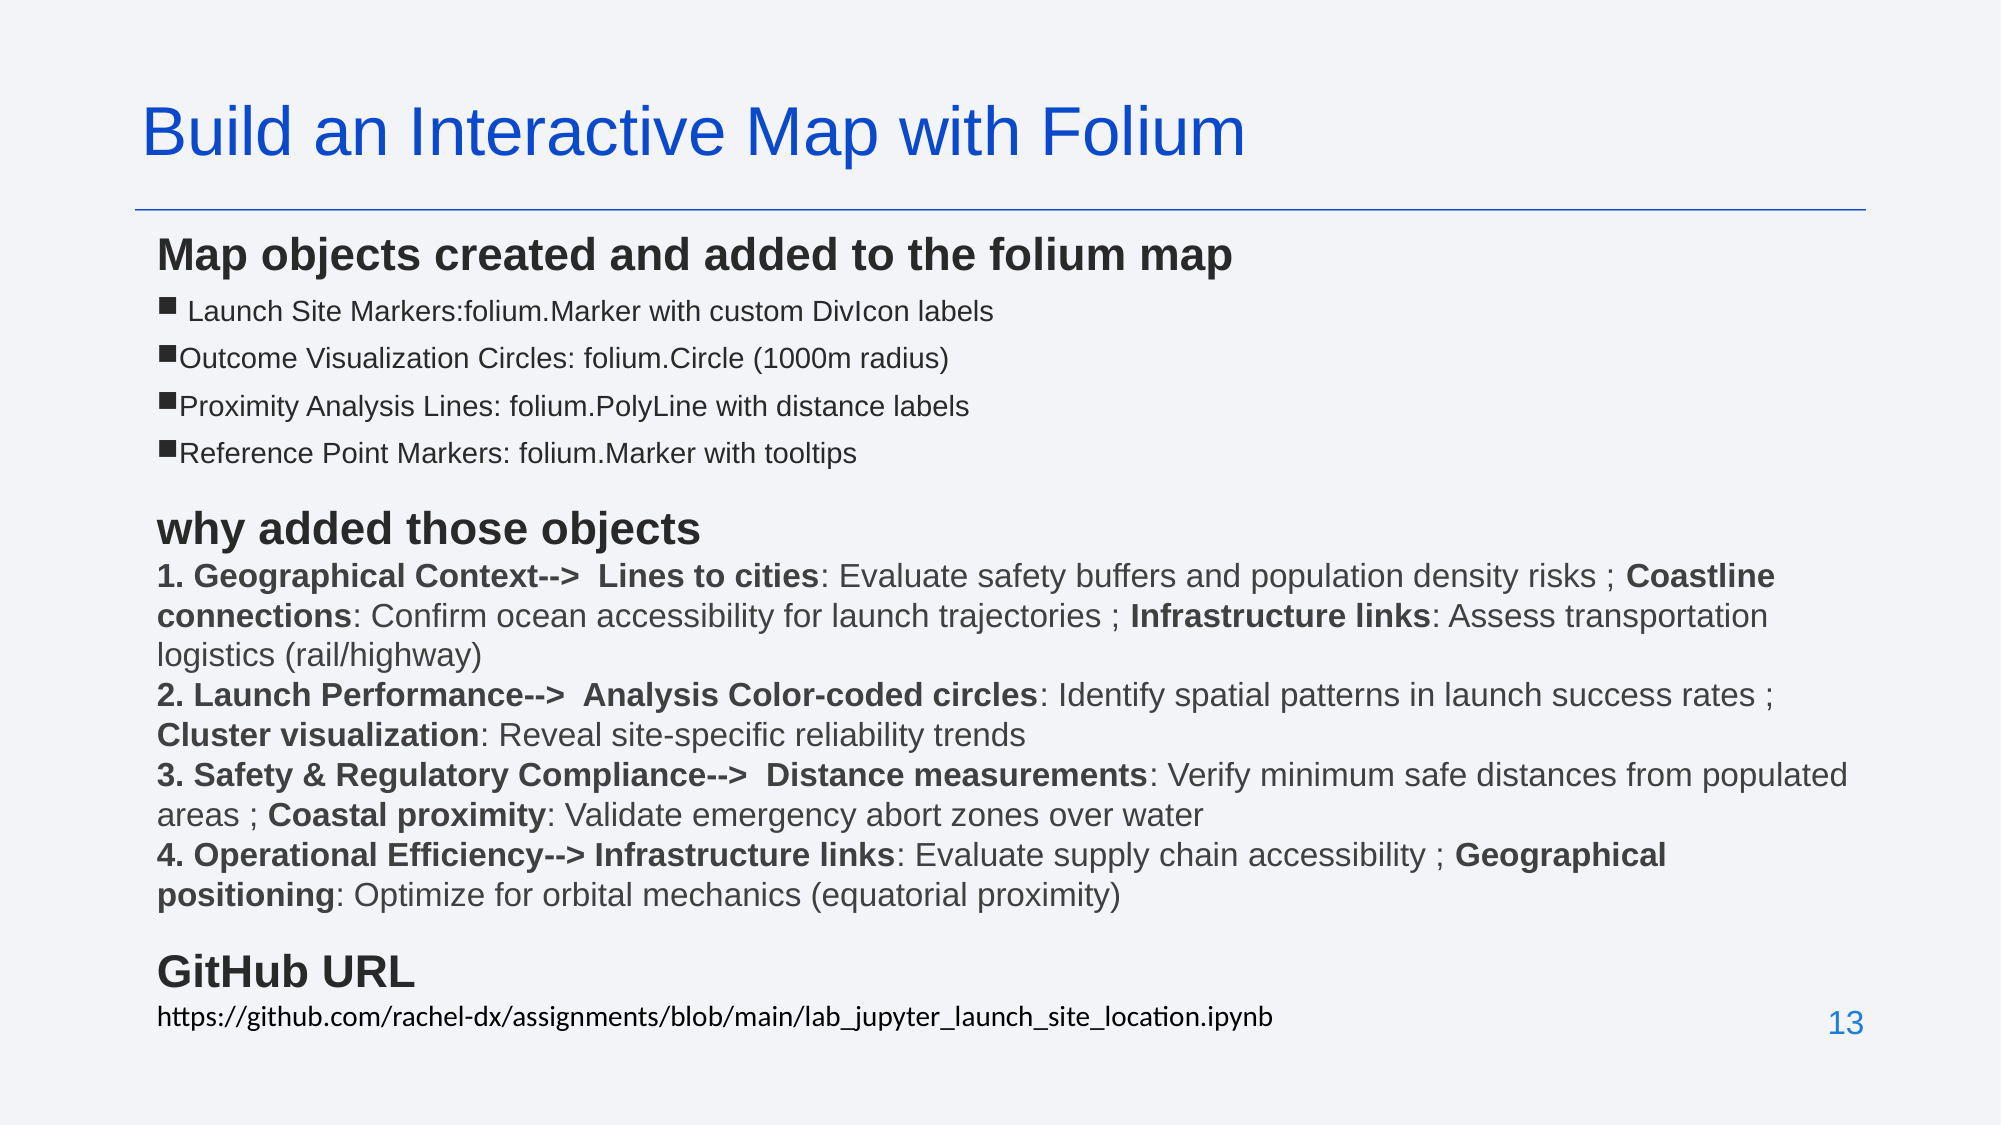

Build an Interactive Map with Folium
Map objects created and added to the folium map
 Launch Site Markers:folium.Marker with custom DivIcon labels
Outcome Visualization Circles: folium.Circle (1000m radius)
Proximity Analysis Lines: folium.PolyLine with distance labels
Reference Point Markers: folium.Marker with tooltips
why added those objects
1. Geographical Context-->  Lines to cities: Evaluate safety buffers and population density risks ; Coastline connections: Confirm ocean accessibility for launch trajectories ; Infrastructure links: Assess transportation logistics (rail/highway)
2. Launch Performance-->  Analysis Color-coded circles: Identify spatial patterns in launch success rates ; Cluster visualization: Reveal site-specific reliability trends
3. Safety & Regulatory Compliance-->  Distance measurements: Verify minimum safe distances from populated areas ; Coastal proximity: Validate emergency abort zones over water
4. Operational Efficiency--> Infrastructure links: Evaluate supply chain accessibility ; Geographical positioning: Optimize for orbital mechanics (equatorial proximity)
GitHub URL
https://github.com/rachel-dx/assignments/blob/main/lab_jupyter_launch_site_location.ipynb
13